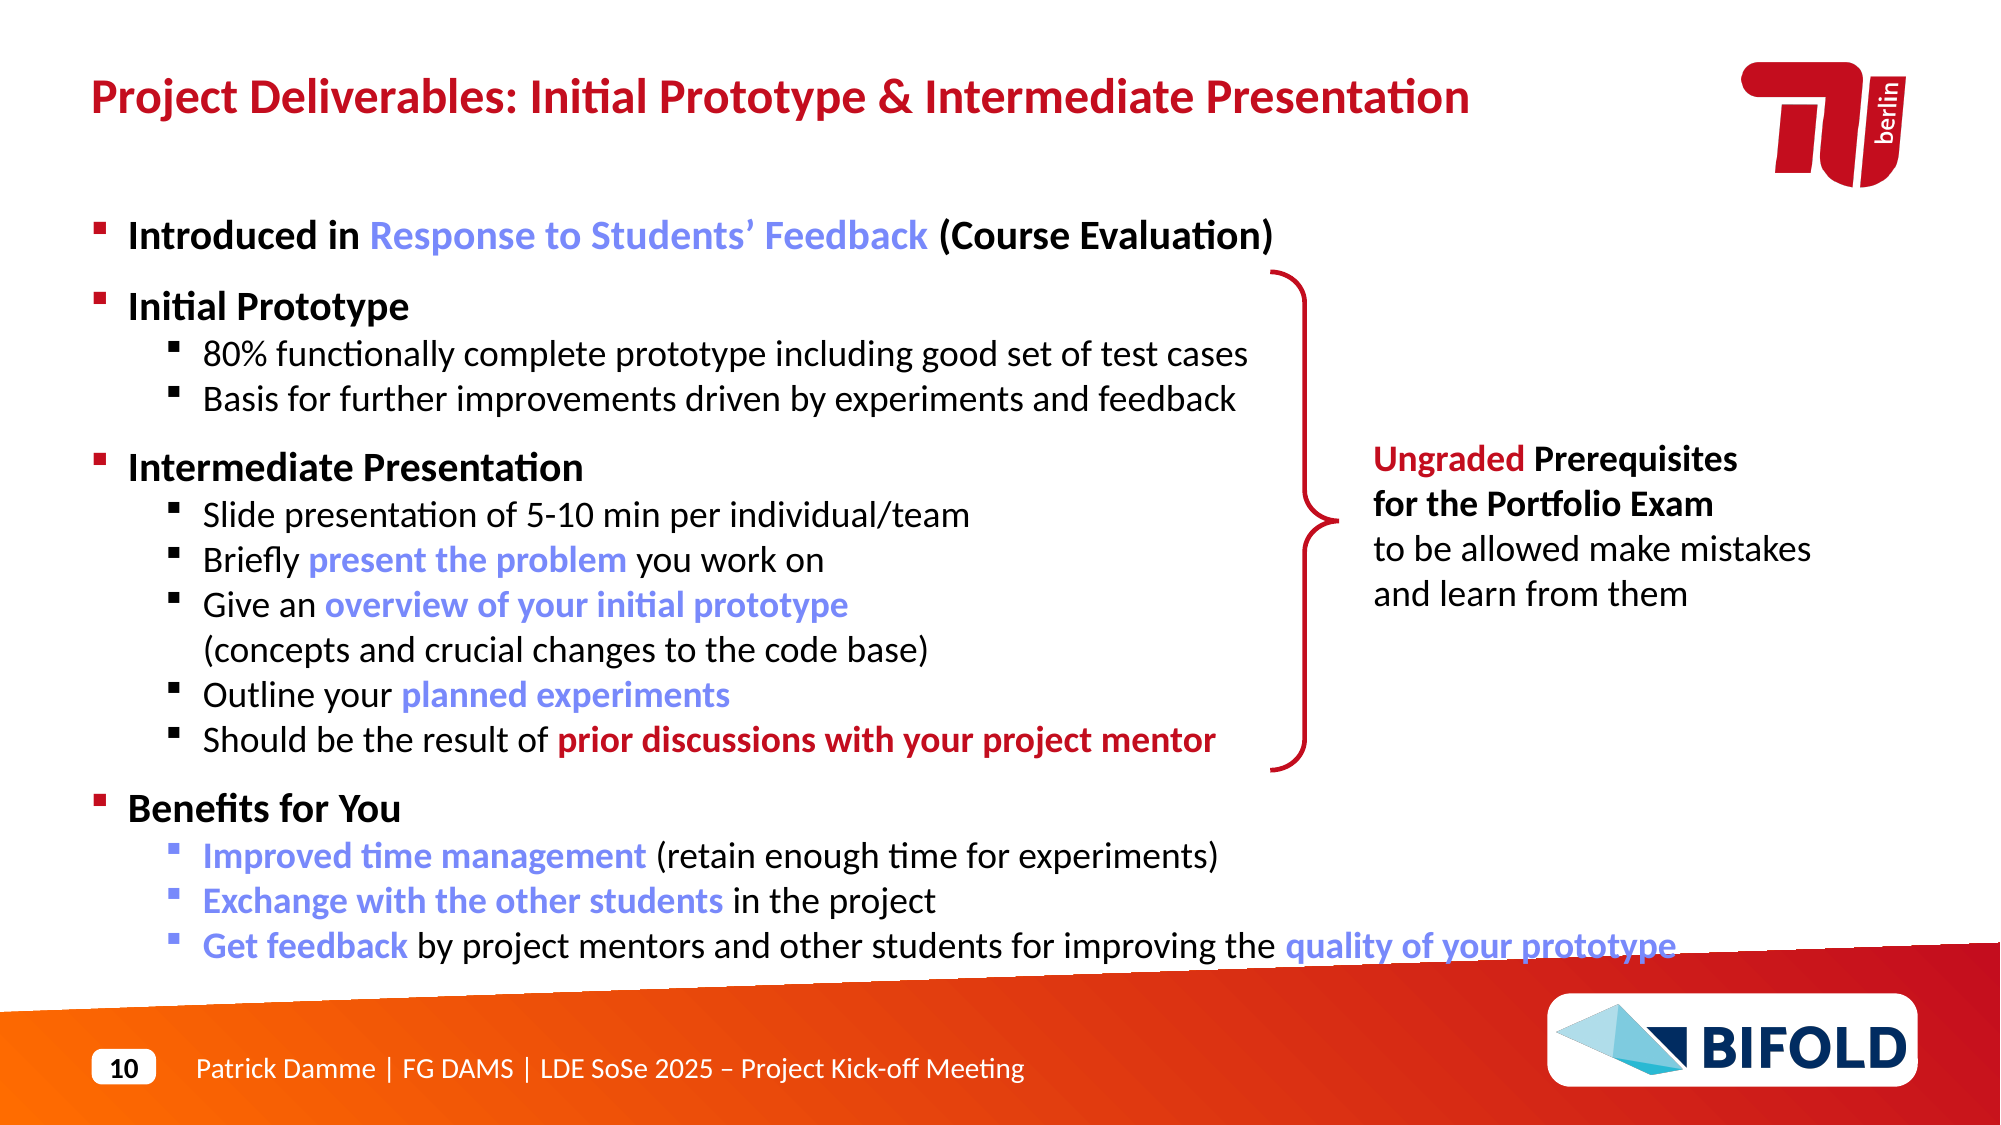

Project Deliverables: Initial Prototype & Intermediate Presentation
Introduced in Response to Students’ Feedback (Course Evaluation)
Initial Prototype
80% functionally complete prototype including good set of test cases
Basis for further improvements driven by experiments and feedback
Intermediate Presentation
Slide presentation of 5-10 min per individual/team
Briefly present the problem you work on
Give an overview of your initial prototype
(concepts and crucial changes to the code base)
Outline your planned experiments
Should be the result of prior discussions with your project mentor
Benefits for You
Improved time management (retain enough time for experiments)
Exchange with the other students in the project
Get feedback by project mentors and other students for improving the quality of your prototype

Ungraded Prerequisites
for the Portfolio Exam
to be allowed make mistakes
and learn from them